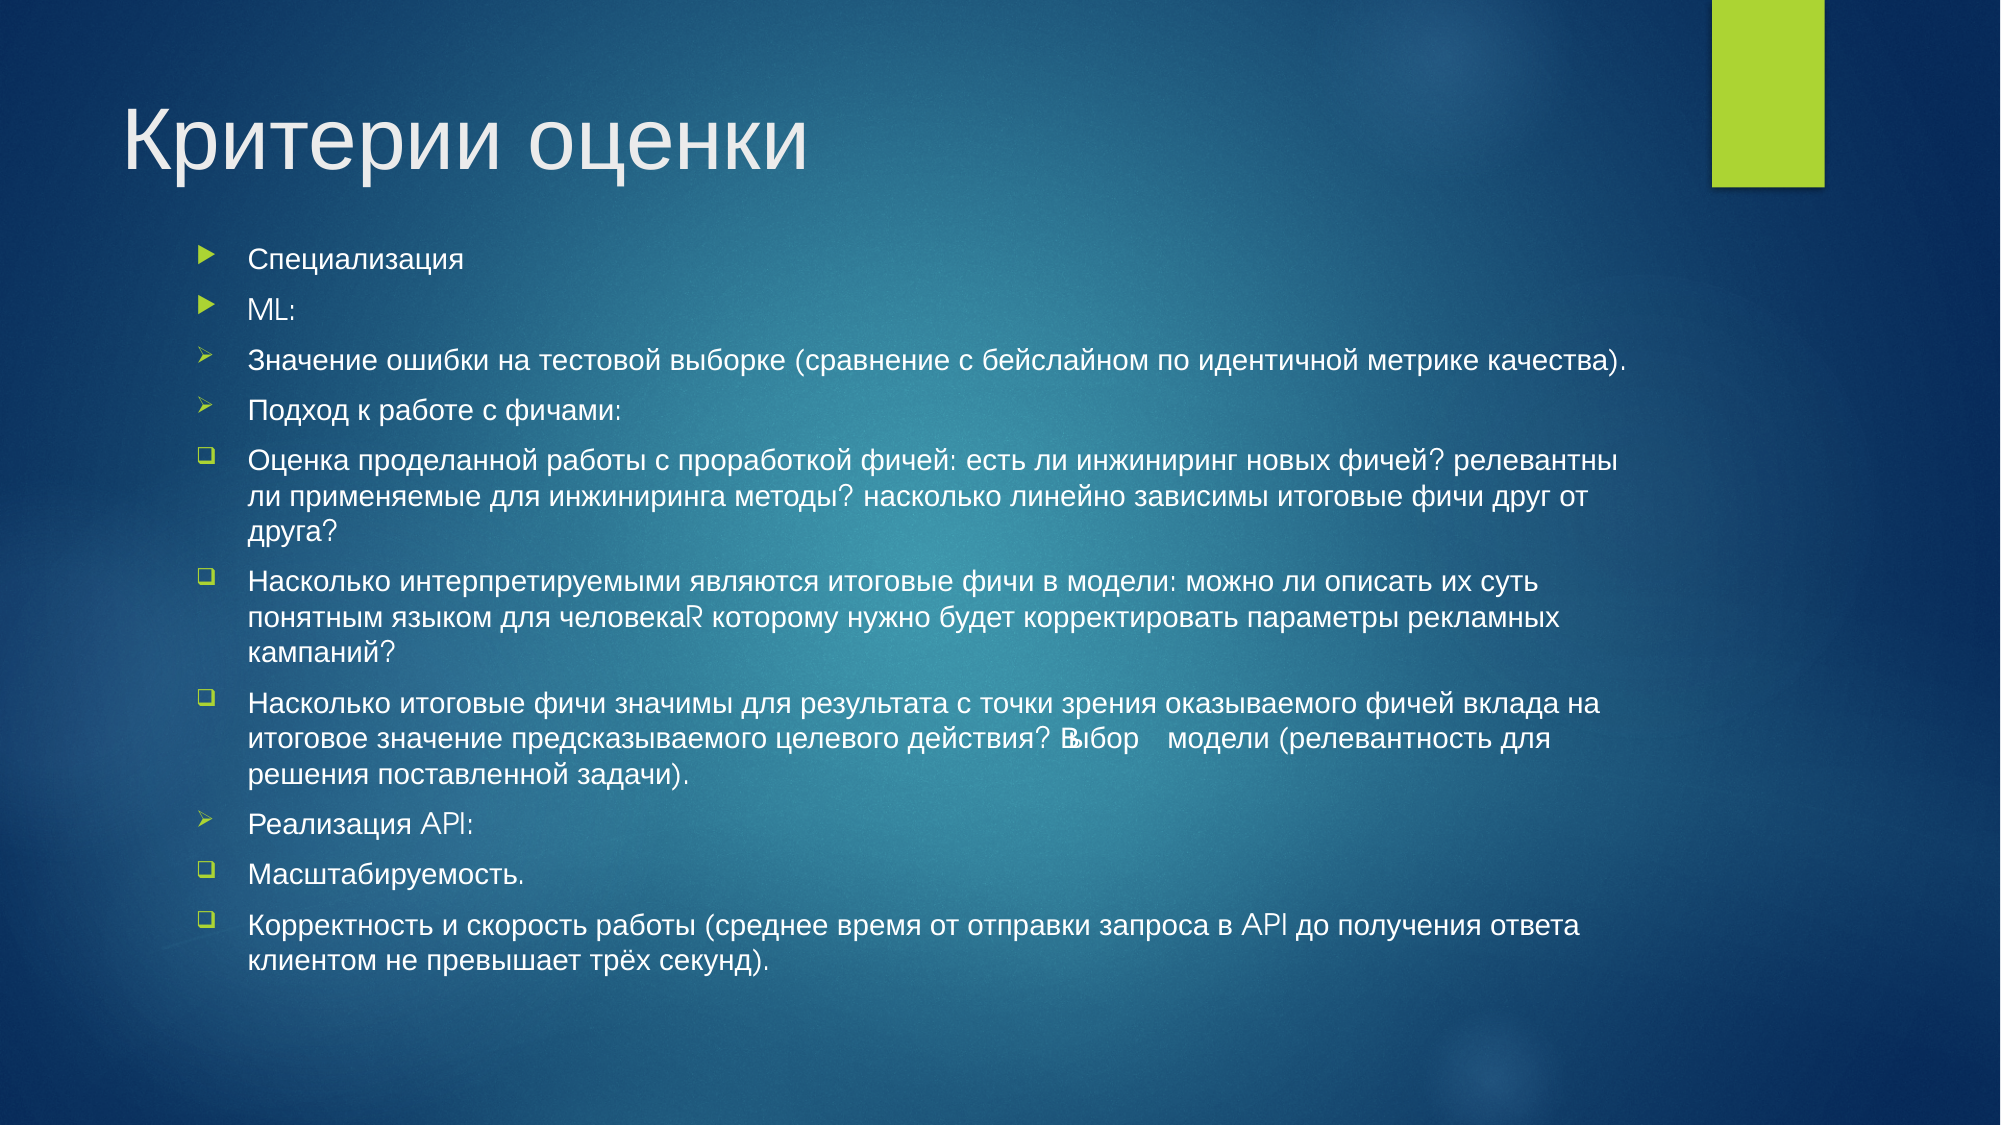

# Критерии оценки
Специализация
ML:
Значение ошибки на тестовой выборке (сравнение с бейслайном по идентичной метрике качества).
Подход к работе с фичами:
Оценка проделанной работы с проработкой фичей: есть ли инжиниринг новых фичей? релевантны ли применяемые для инжиниринга методы? насколько линейно зависимы итоговые фичи друг от друга?
Насколько интерпретируемыми являются итоговые фичи в модели: можно ли описать их суть понятным языком для человекаR которому нужно будет корректировать параметры рекламных кампаний?
Насколько итоговые фичи значимы для результата с точки зрения оказываемого фичей вклада на итоговое значение предсказываемого целевого действия?  Выбор модели (релевантность для решения поставленной задачи).
Реализация API:
Масштабируемость.
Корректность и скорость работы (среднее время от отправки запроса в API до получения ответа клиентом не превышает трёх секунд).